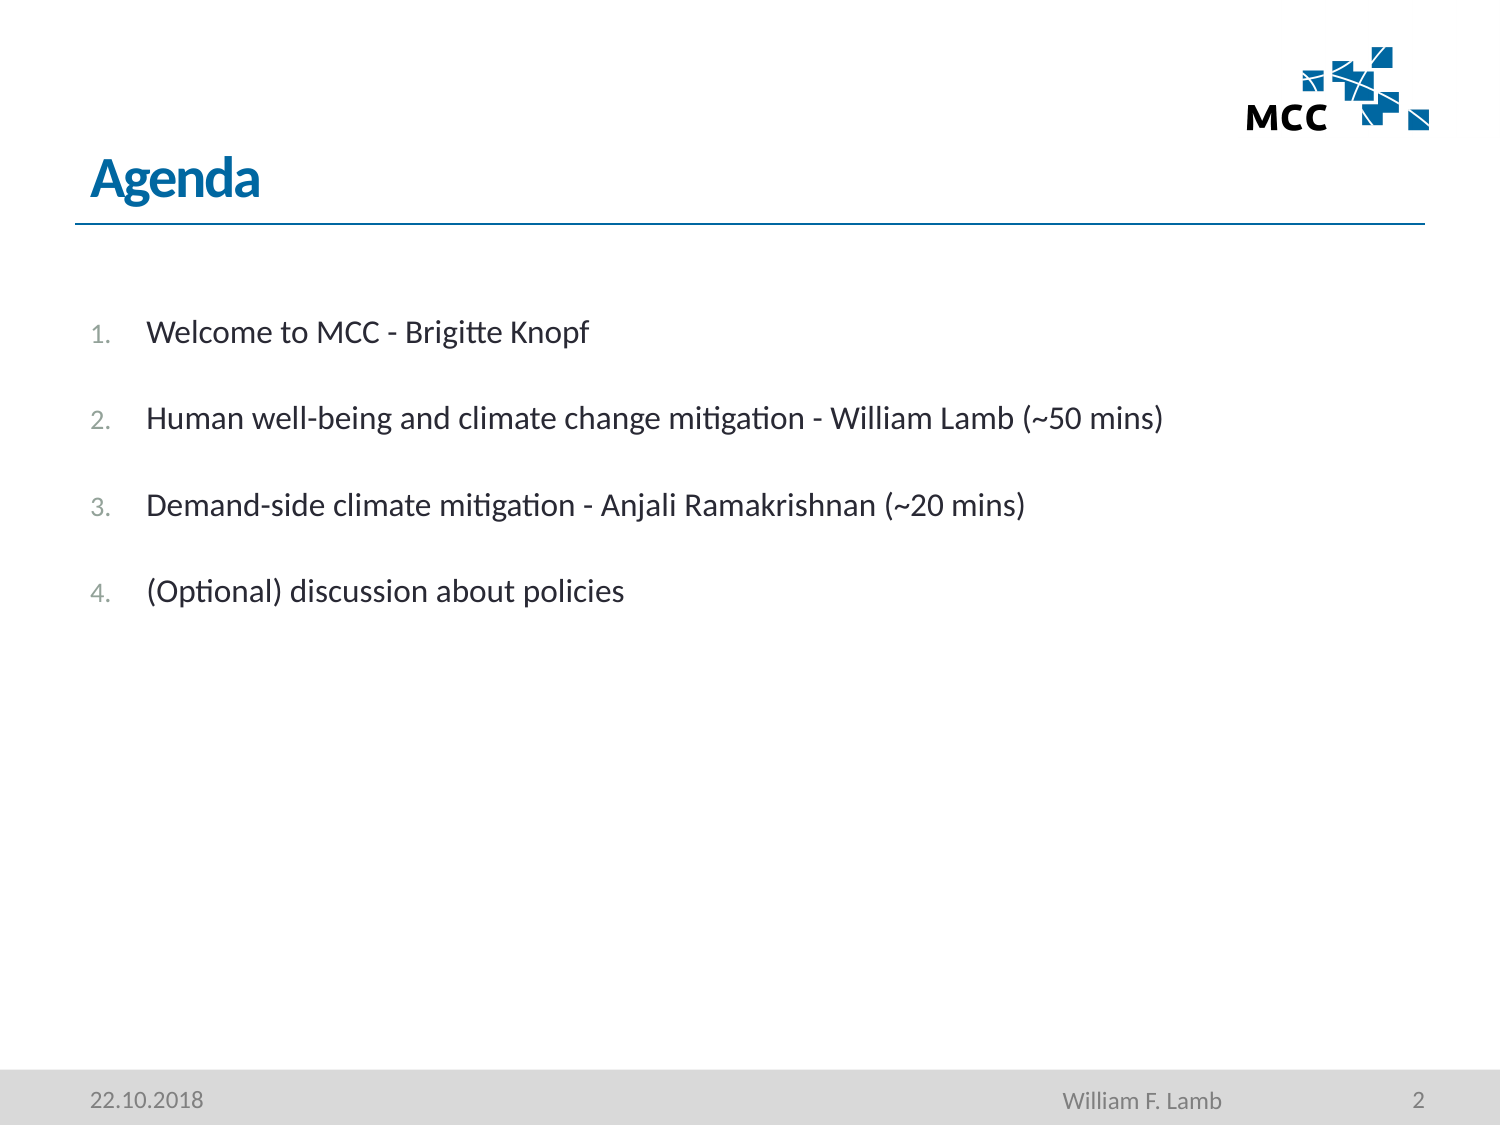

# Agenda
Welcome to MCC - Brigitte Knopf
Human well-being and climate change mitigation - William Lamb (~50 mins)
Demand-side climate mitigation - Anjali Ramakrishnan (~20 mins)
(Optional) discussion about policies